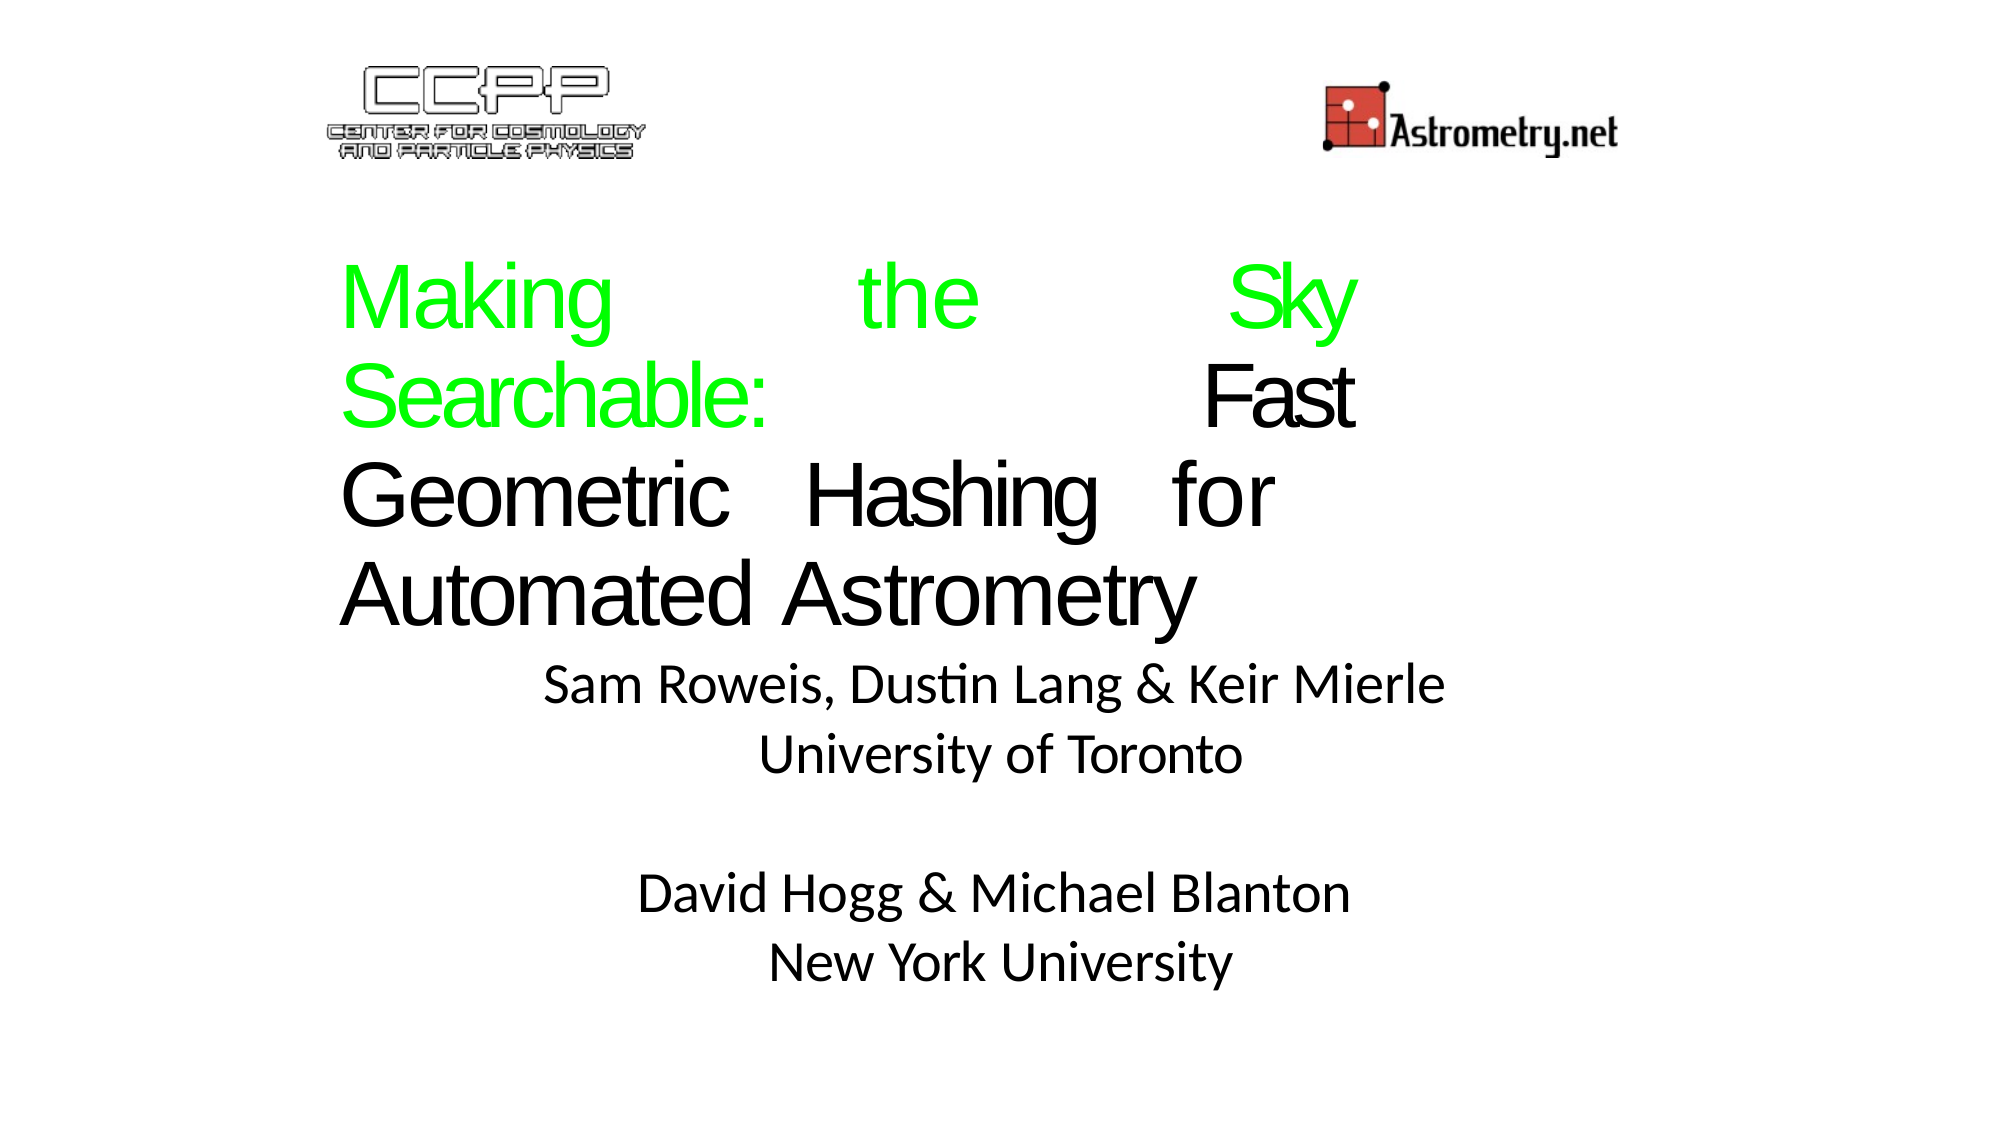

# Making the Sky Searchable:  Fast Geometric Hashing for  Automated Astrometry
Sam Roweis, Dustin Lang & Keir Mierle  University of Toronto

David Hogg & Michael Blanton  New York University